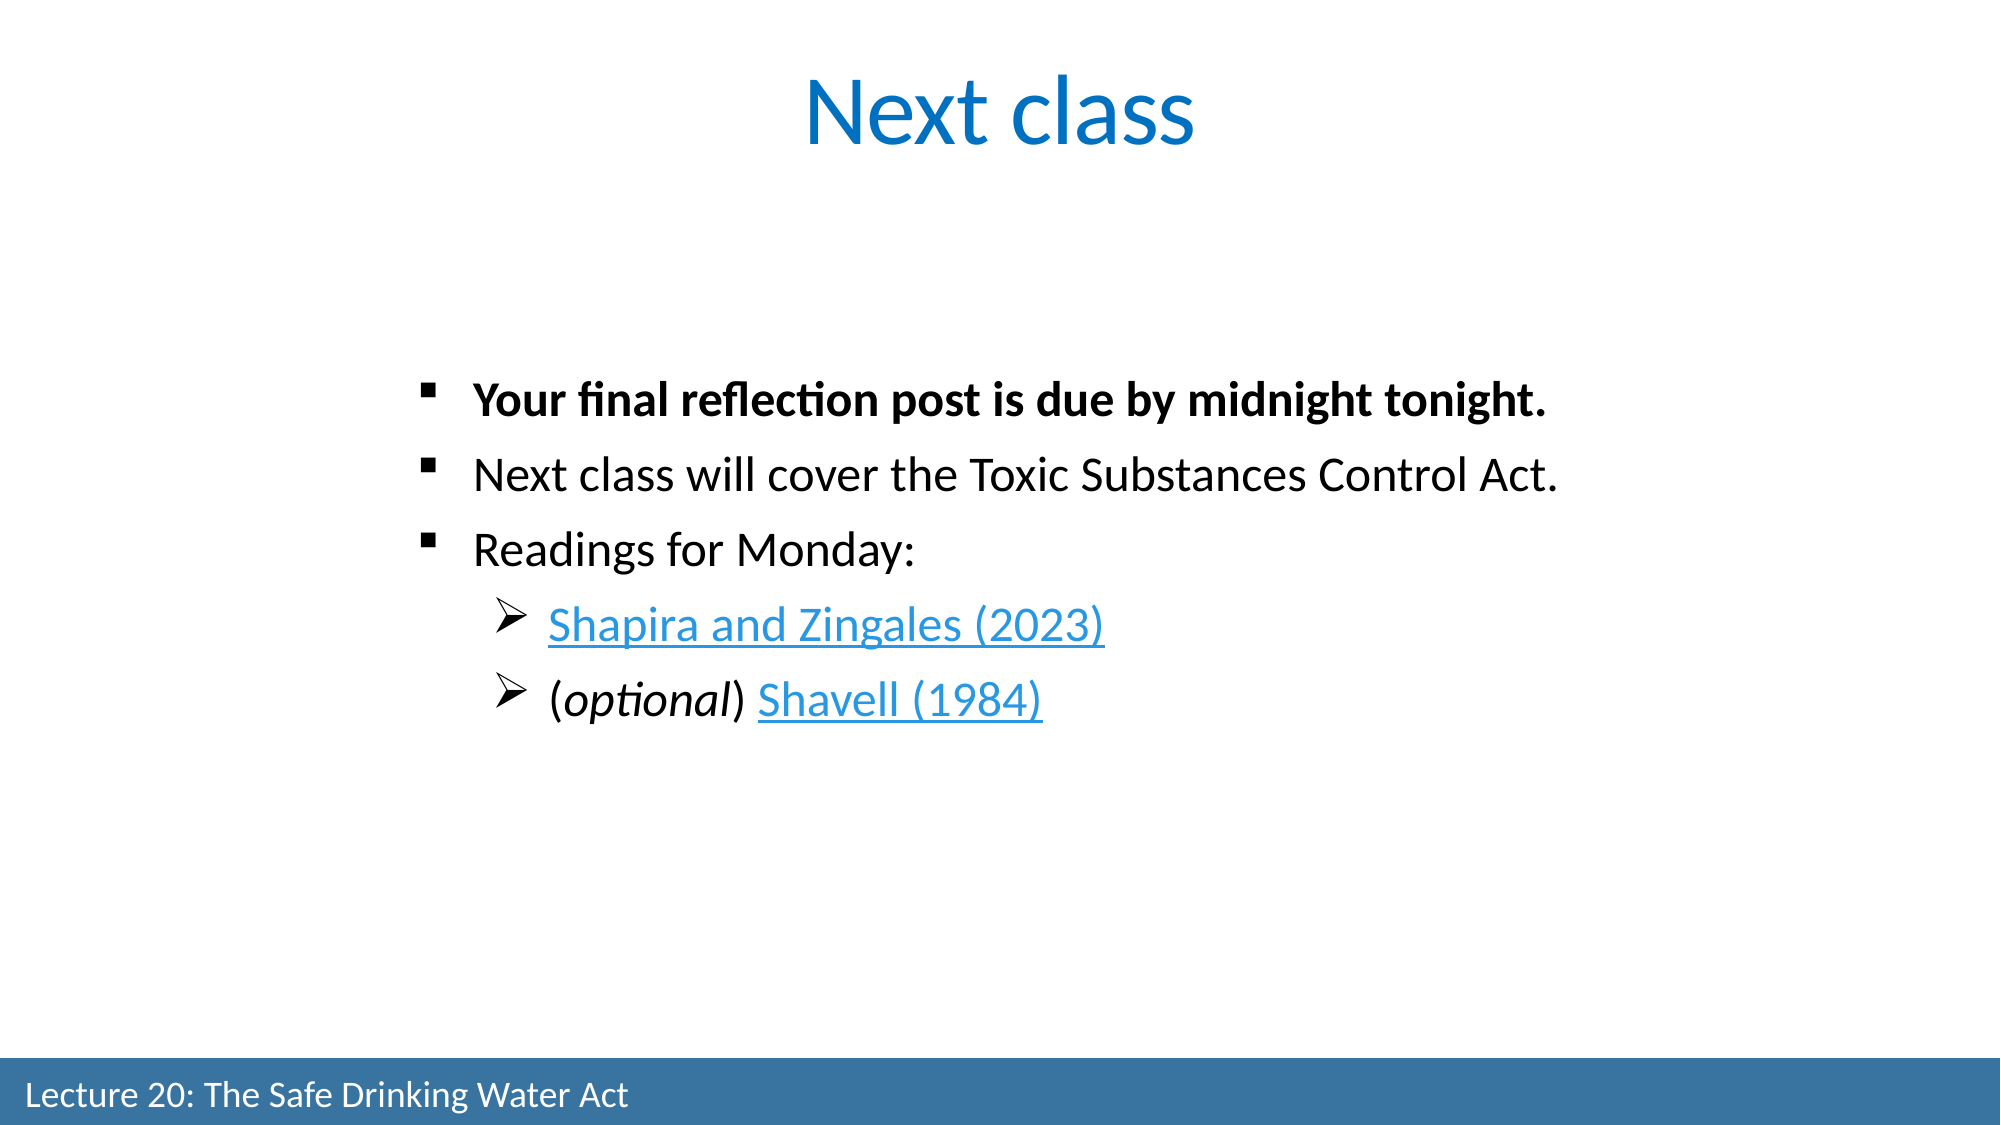

Next class

Your final reflection post is due by midnight tonight.
Next class will cover the Toxic Substances Control Act.
Readings for Monday:
Shapira and Zingales (2023)
(optional) Shavell (1984)